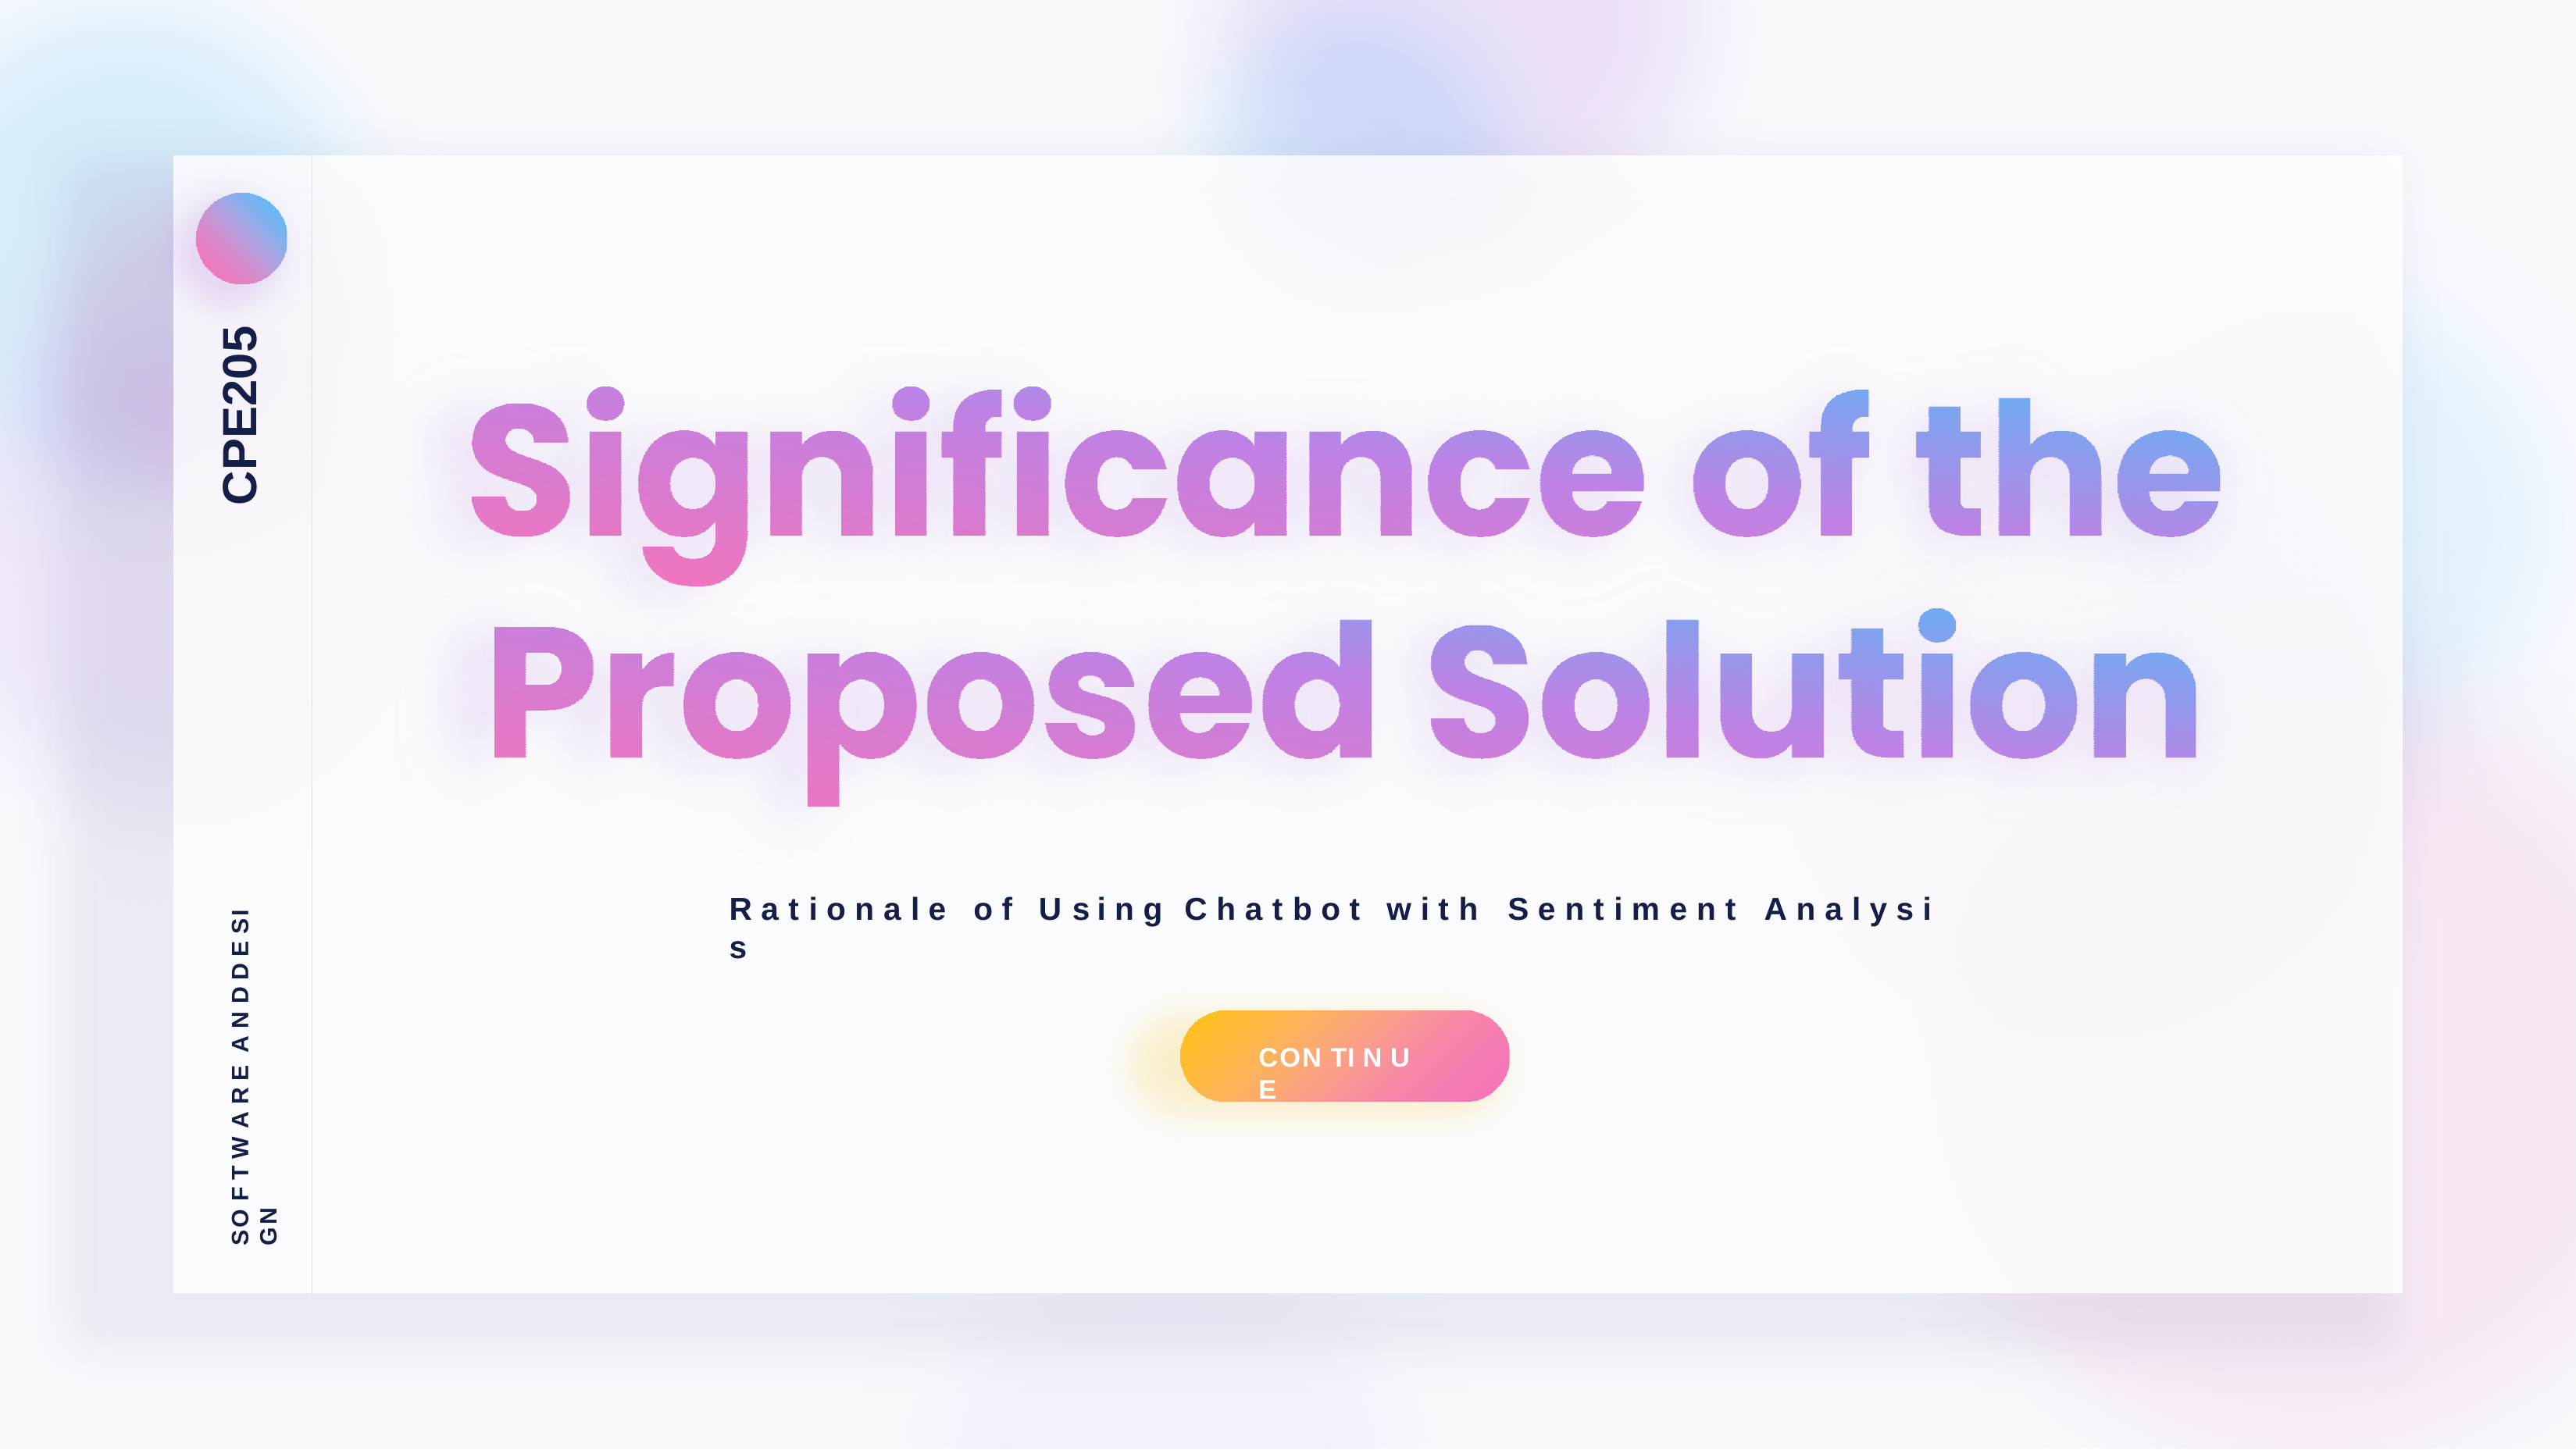

CPE205

SO F T W A R E A N D D E SI GN
R a t i o n a l e	o f	U s i n g	C h a t b o t	w i t h	S e n t i m e n t	A n a l y s i s

CON TI N U E